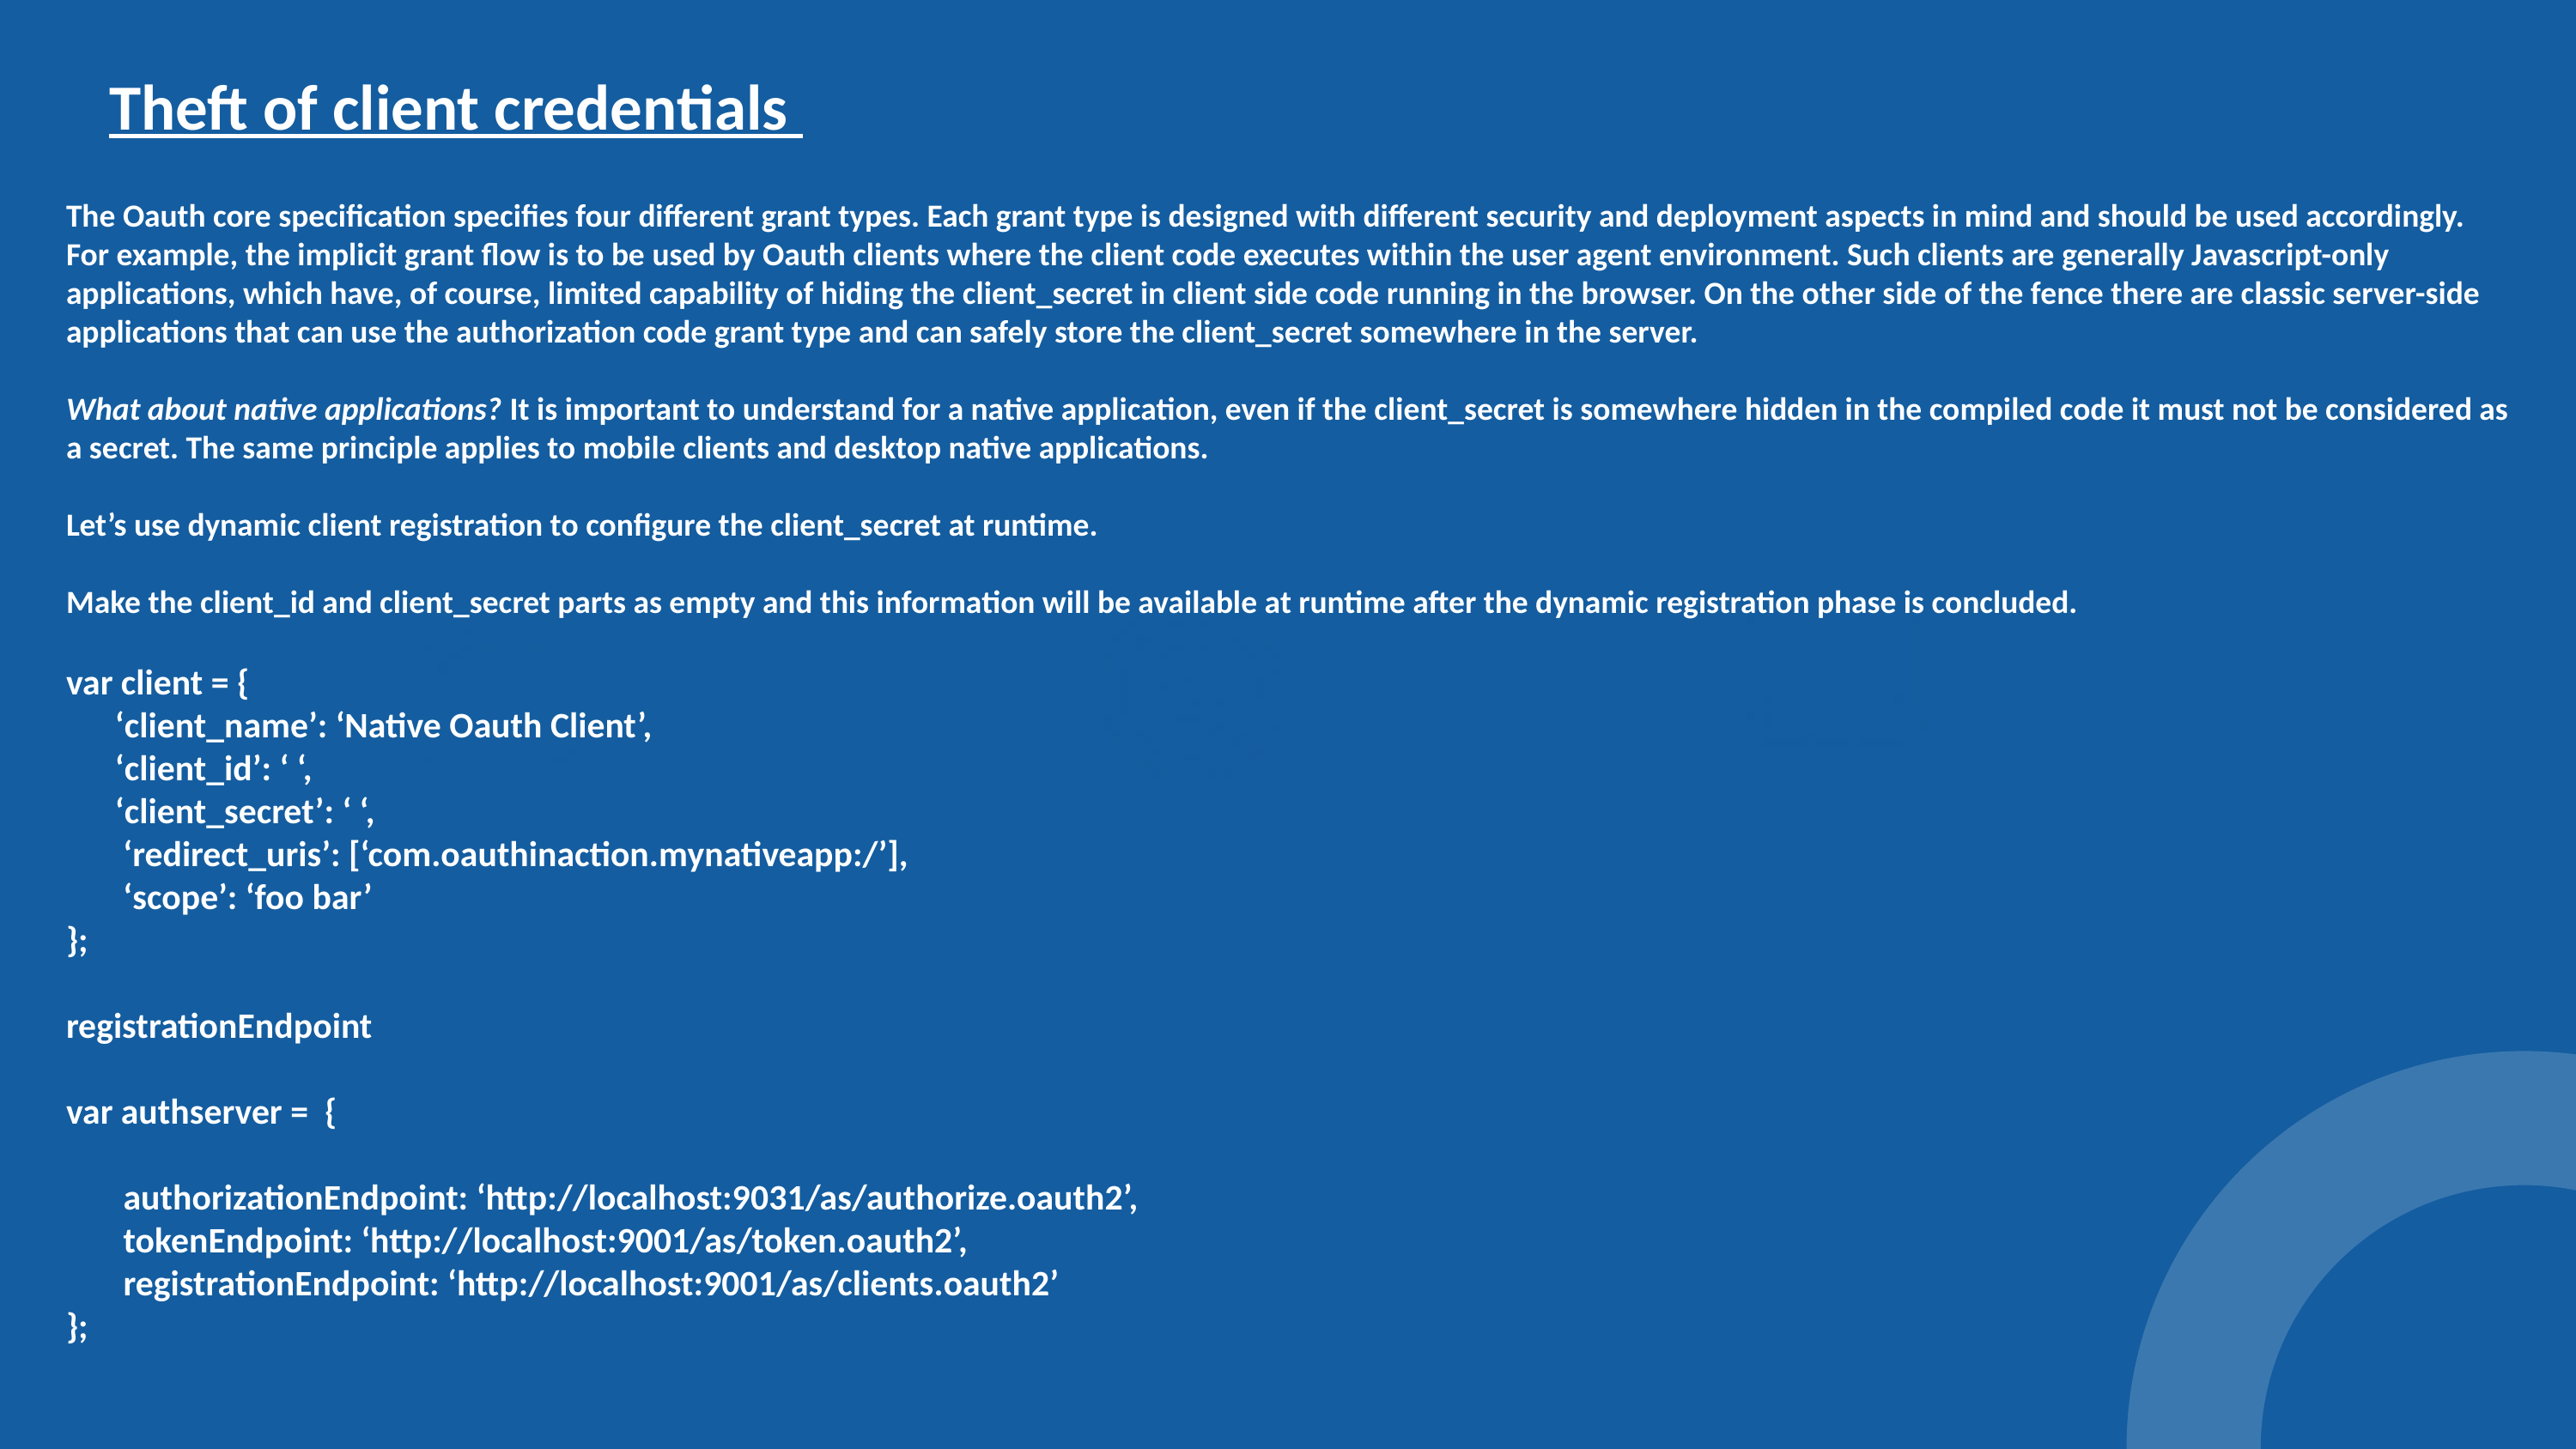

Theft of client credentials

The Oauth core specification specifies four different grant types. Each grant type is designed with different security and deployment aspects in mind and should be used accordingly.
For example, the implicit grant flow is to be used by Oauth clients where the client code executes within the user agent environment. Such clients are generally Javascript-only applications, which have, of course, limited capability of hiding the client_secret in client side code running in the browser. On the other side of the fence there are classic server-side applications that can use the authorization code grant type and can safely store the client_secret somewhere in the server.

What about native applications? It is important to understand for a native application, even if the client_secret is somewhere hidden in the compiled code it must not be considered as a secret. The same principle applies to mobile clients and desktop native applications.

Let’s use dynamic client registration to configure the client_secret at runtime.

Make the client_id and client_secret parts as empty and this information will be available at runtime after the dynamic registration phase is concluded.

var client = {
      ‘client_name’: ‘Native Oauth Client’,
      ‘client_id’: ‘ ‘,
      ‘client_secret’: ‘ ‘,
       ‘redirect_uris’: [‘com.oauthinaction.mynativeapp:/’],
       ‘scope’: ‘foo bar’
};

registrationEndpoint

var authserver =  {

       authorizationEndpoint: ‘http://localhost:9031/as/authorize.oauth2’,
       tokenEndpoint: ‘http://localhost:9001/as/token.oauth2’,
       registrationEndpoint: ‘http://localhost:9001/as/clients.oauth2’
};

Objective 01
Objective 02
Objective 03
Lorem ipsum dolor sit amet, consectetur adipiscing elit. Nullam laoreet risus fringilla, egestas elit a, consequat augue. Phasellus sollicitudin felis mi, quis egestas ex ornare sed quis adipiscing.
Lorem ipsum dolor sit amet, consectetur adipiscing elit. Nullam laoreet risus fringilla, egestas elit a, consequat augue. Phasellus sollicitudin felis mi, quis egestas ex ornare sed quis adipiscing.